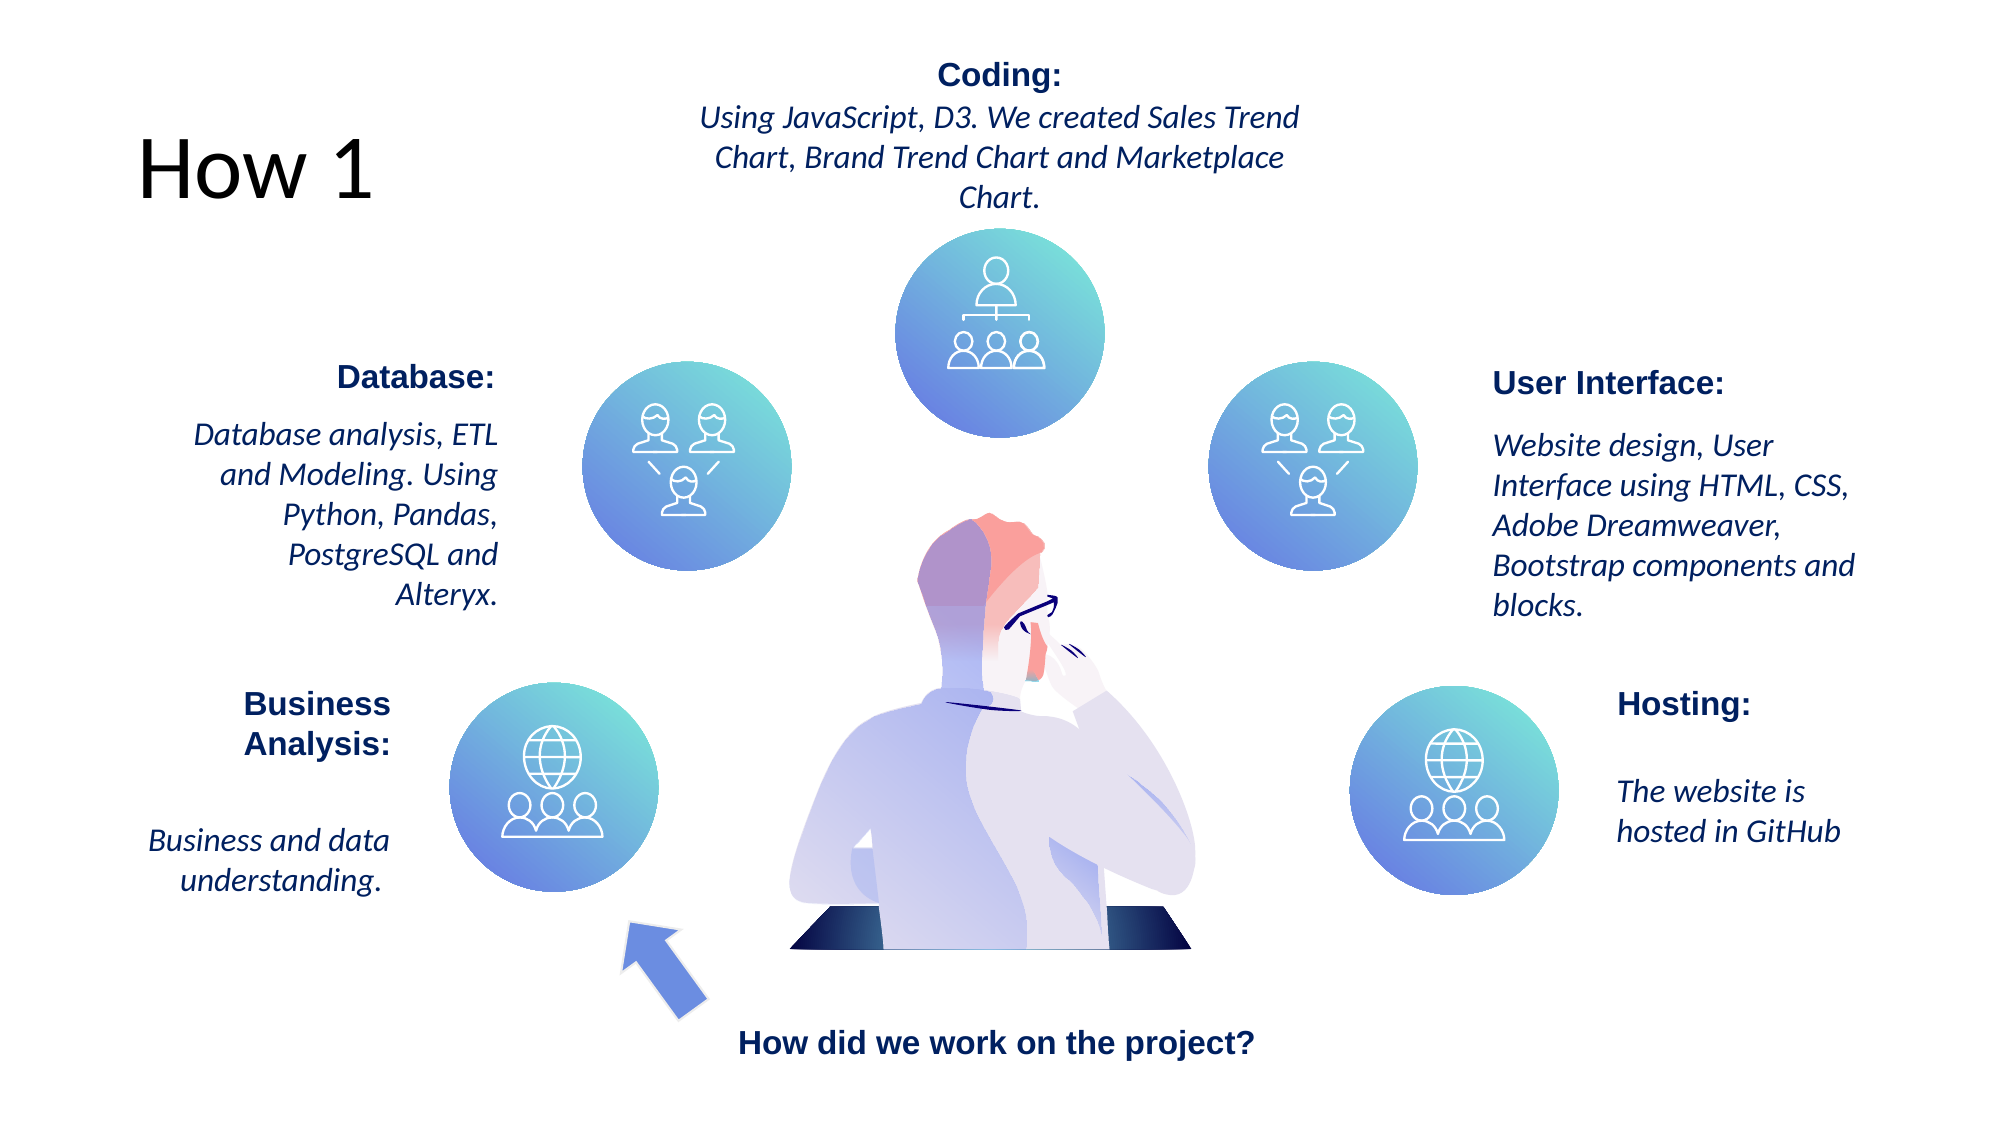

Coding:
Using JavaScript, D3. We created Sales Trend Chart, Brand Trend Chart and Marketplace Chart.
# How 1

Database:
Database analysis, ETL and Modeling. Using Python, Pandas, PostgreSQL and Alteryx.
User Interface:
Website design, User Interface using HTML, CSS, Adobe Dreamweaver, Bootstrap components and blocks.

Business Analysis:
Business and data understanding.
Hosting:
The website is hosted in GitHub

How did we work on the project?